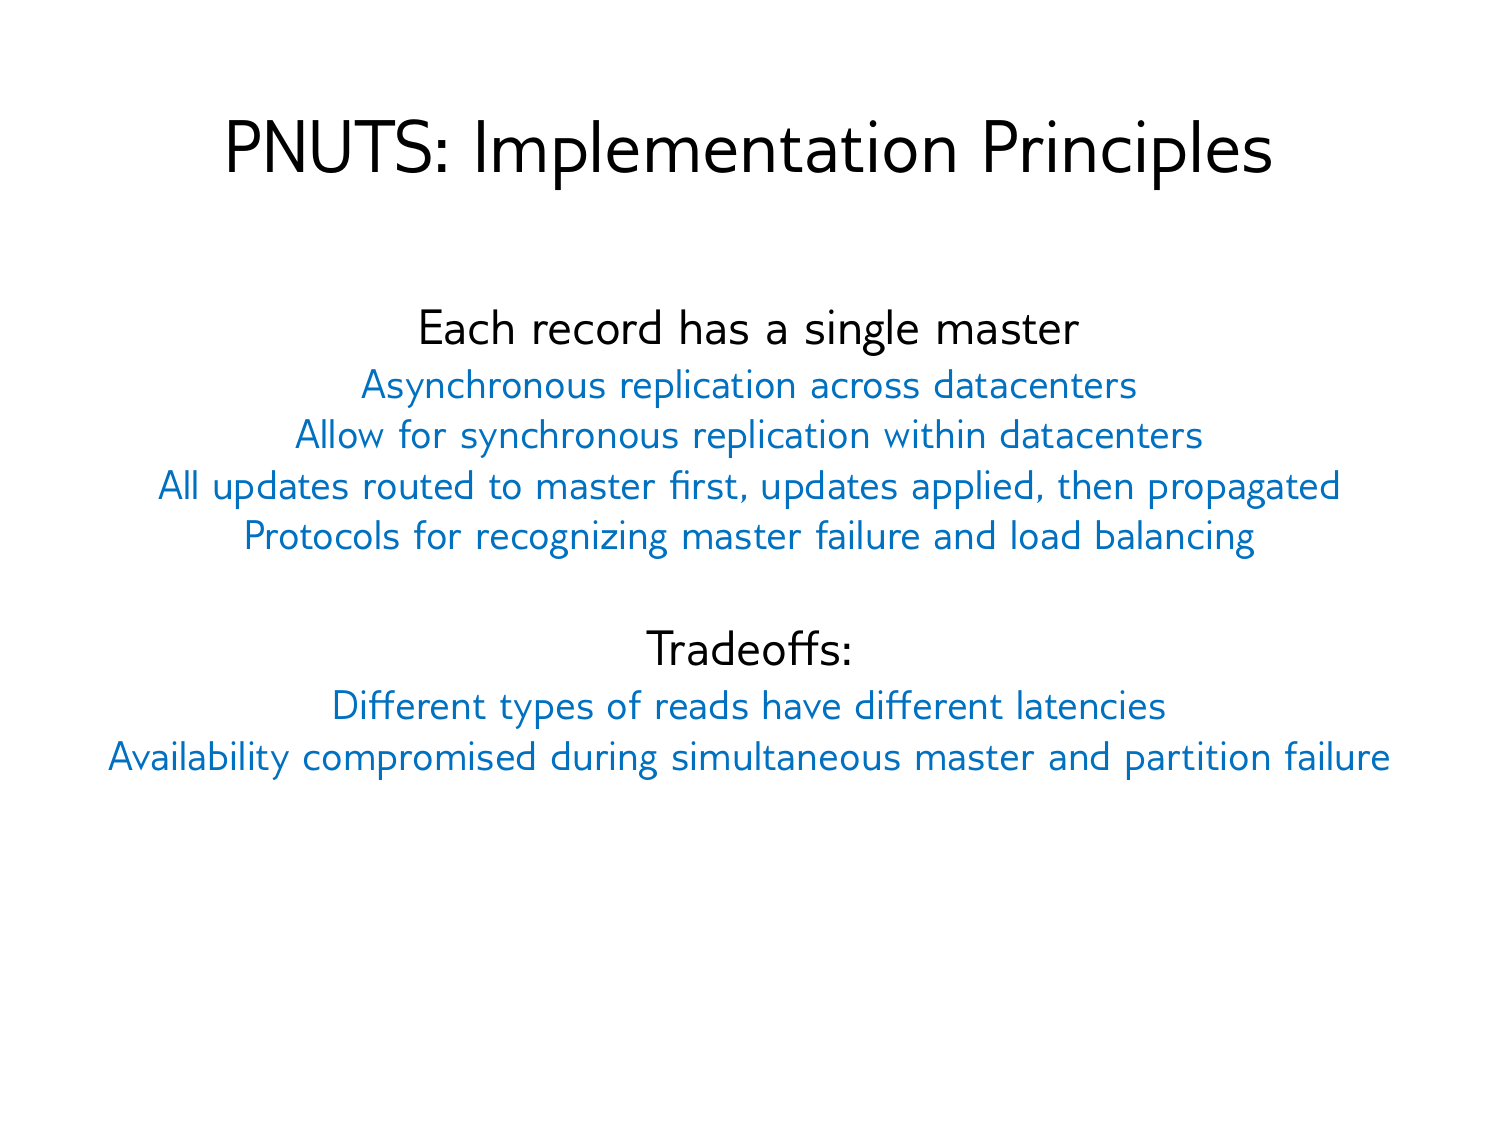

PNUTS: Implementation Principles
Each record has a single master
Asynchronous replication across datacenters
Allow for synchronous replication within datacenters
All updates routed to master first, updates applied, then propagated
Protocols for recognizing master failure and load balancing
Tradeoffs:
Different types of reads have different latencies
Availability compromised during simultaneous master and partition failure